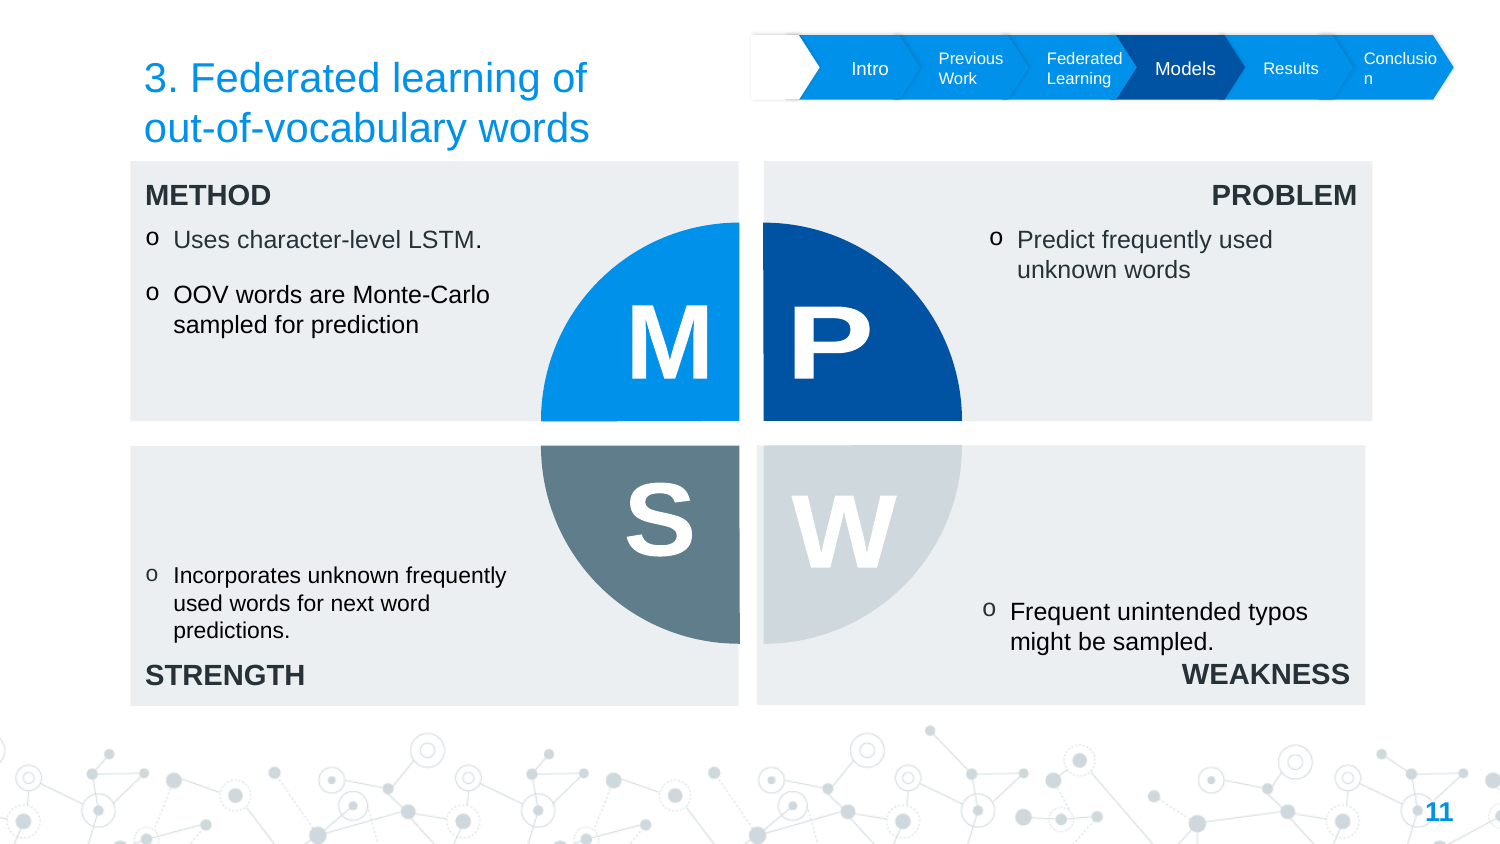

Intro
Previous
Work
Federated
Learning
Models
Results
Conclusion
# 3. Federated learning of out-of-vocabulary words
METHOD
Uses character-level LSTM.
OOV words are Monte-Carlo sampled for prediction
PROBLEM
Predict frequently used unknown words

M
P
Frequent unintended typos might be sampled.
WEAKNESS

Incorporates unknown frequently used words for next word predictions.
STRENGTH
S
W
11